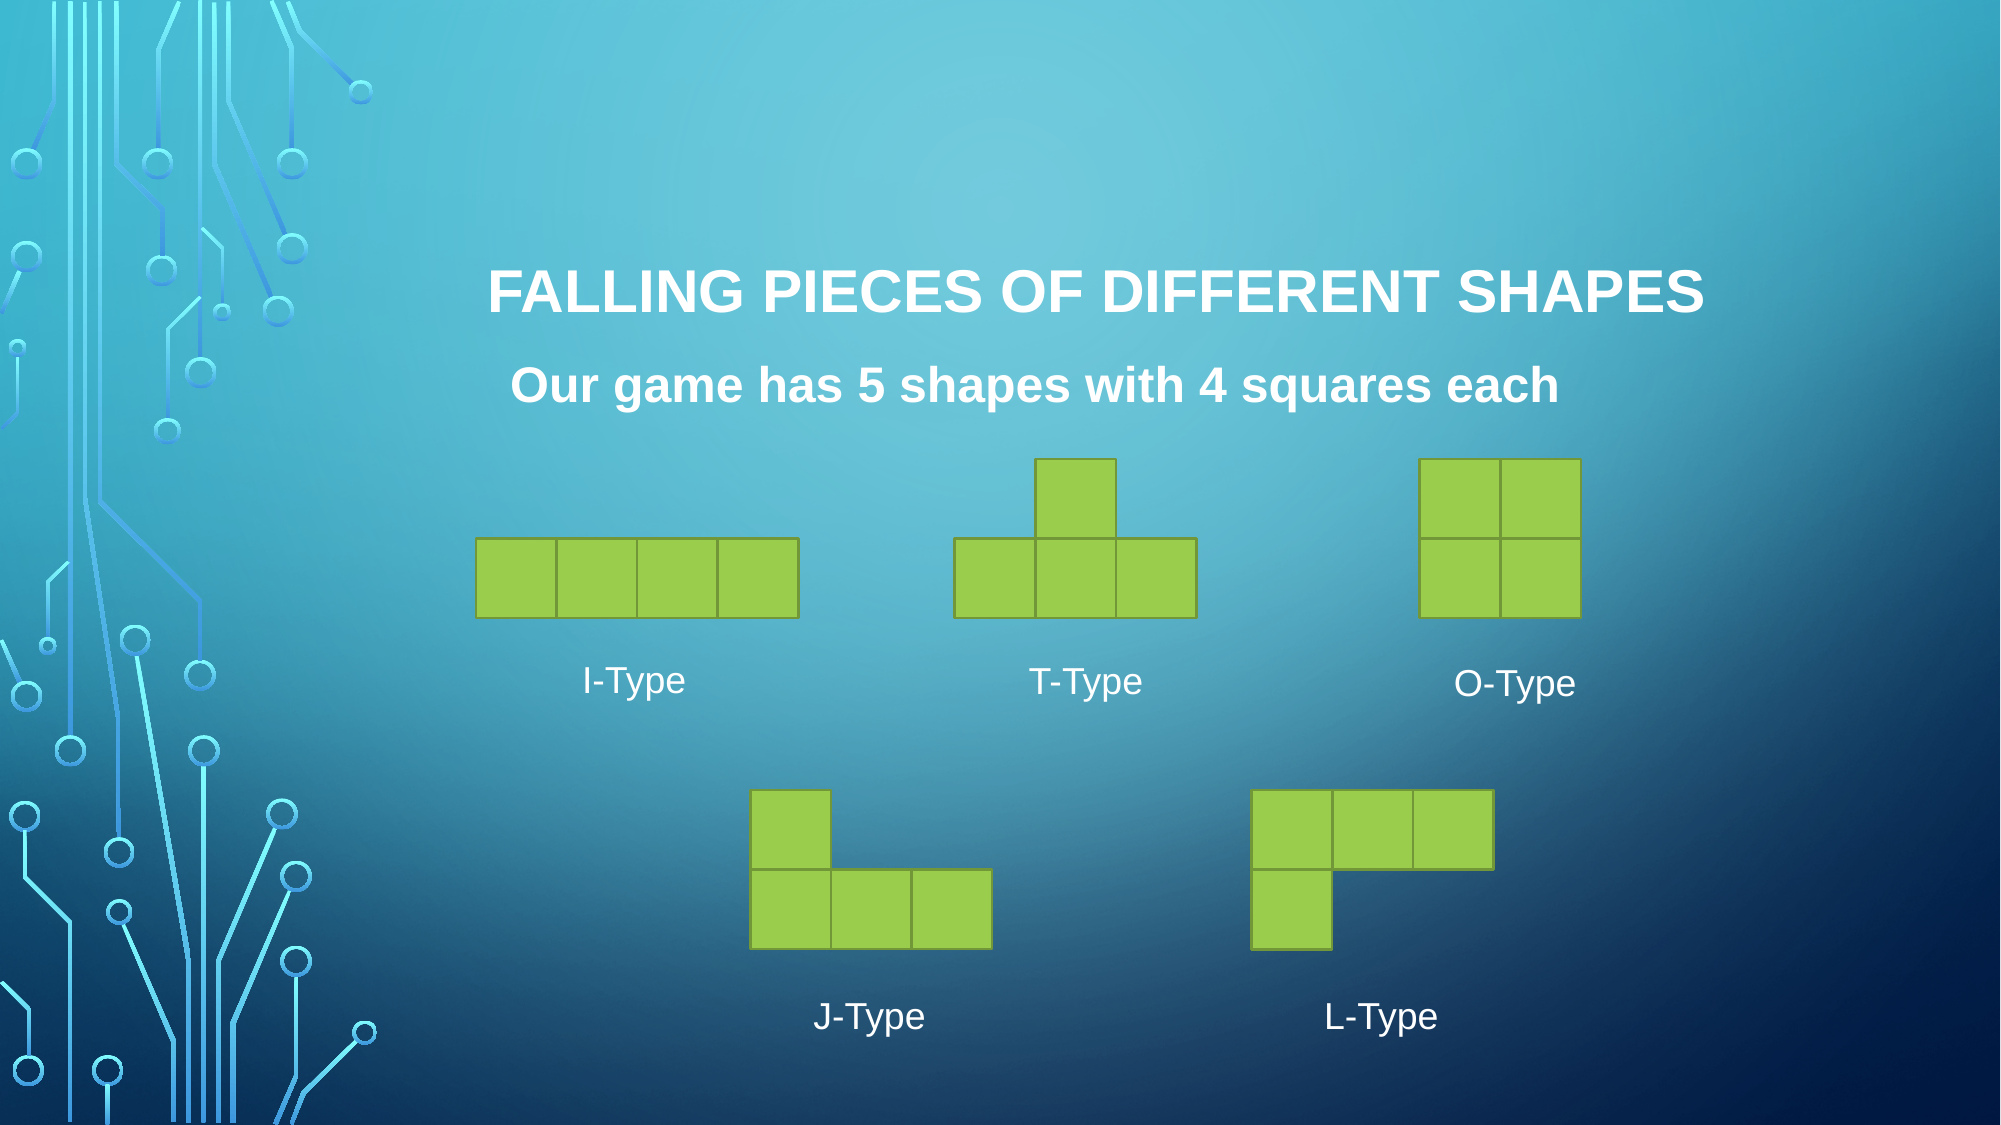

# Falling Pieces of Different Shapes
Our game has 5 shapes with 4 squares each

I-Type
T-Type
O-Type

J-Type
L-Type